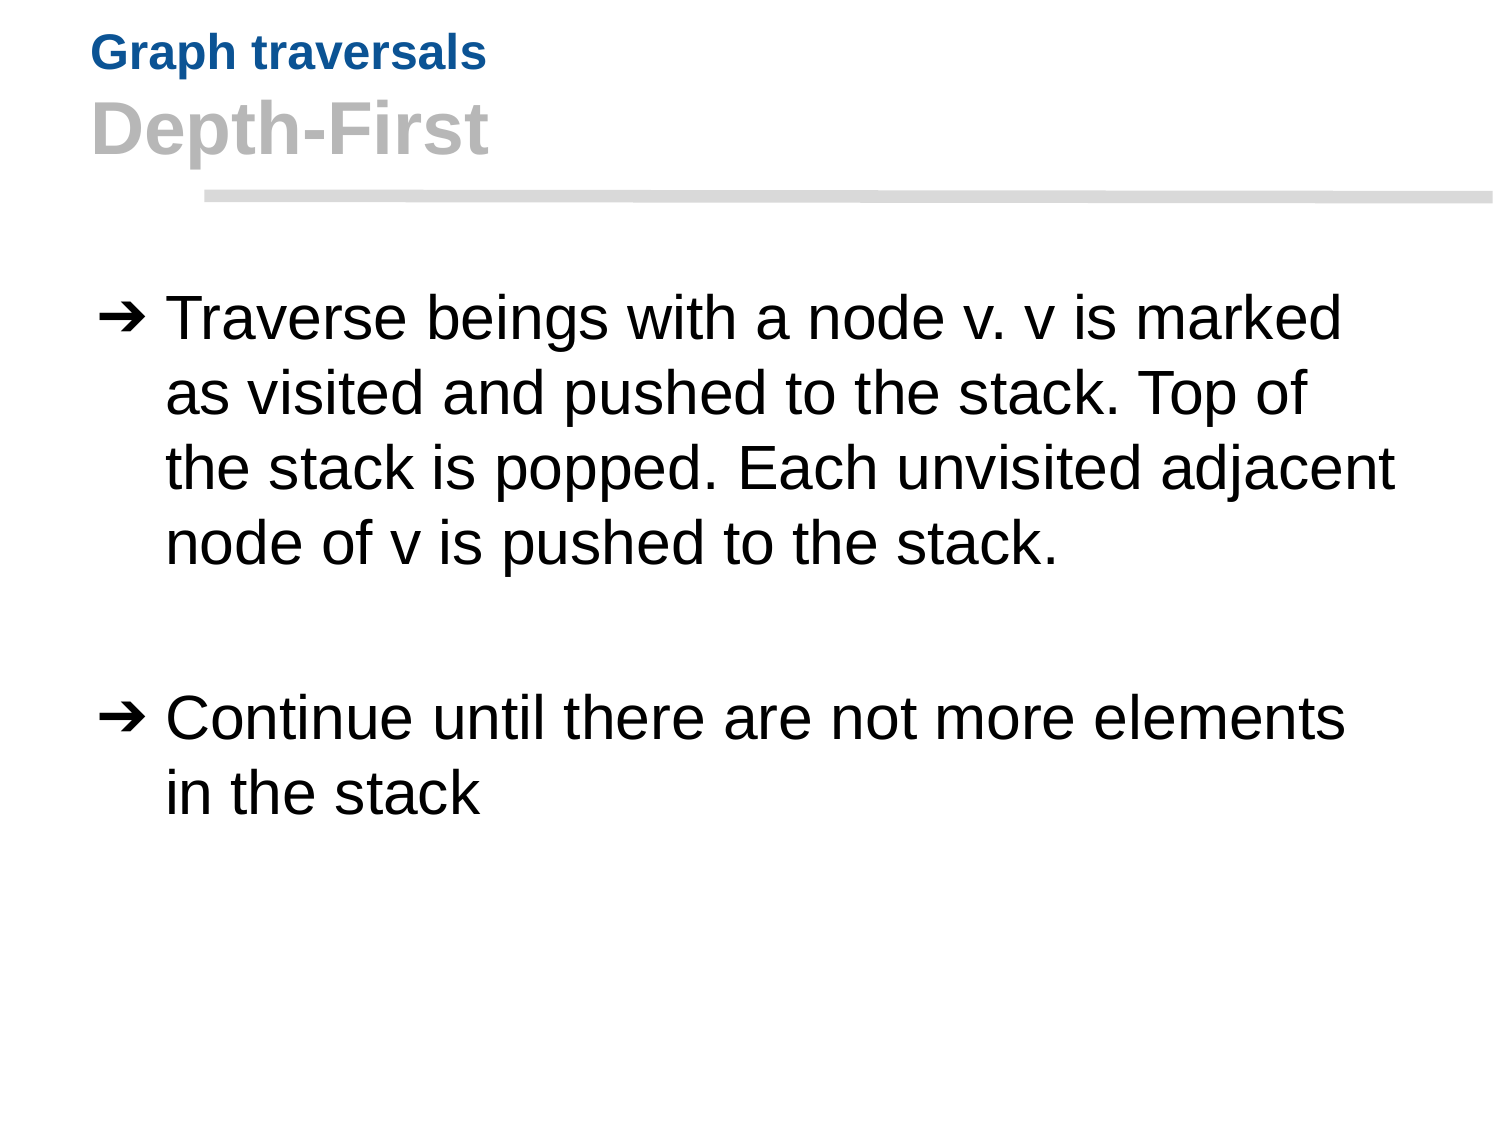

# Graph traversals
Depth-First
Traverse beings with a node v. v is marked as visited and pushed to the stack. Top of the stack is popped. Each unvisited adjacent node of v is pushed to the stack.

Continue until there are not more elements in the stack